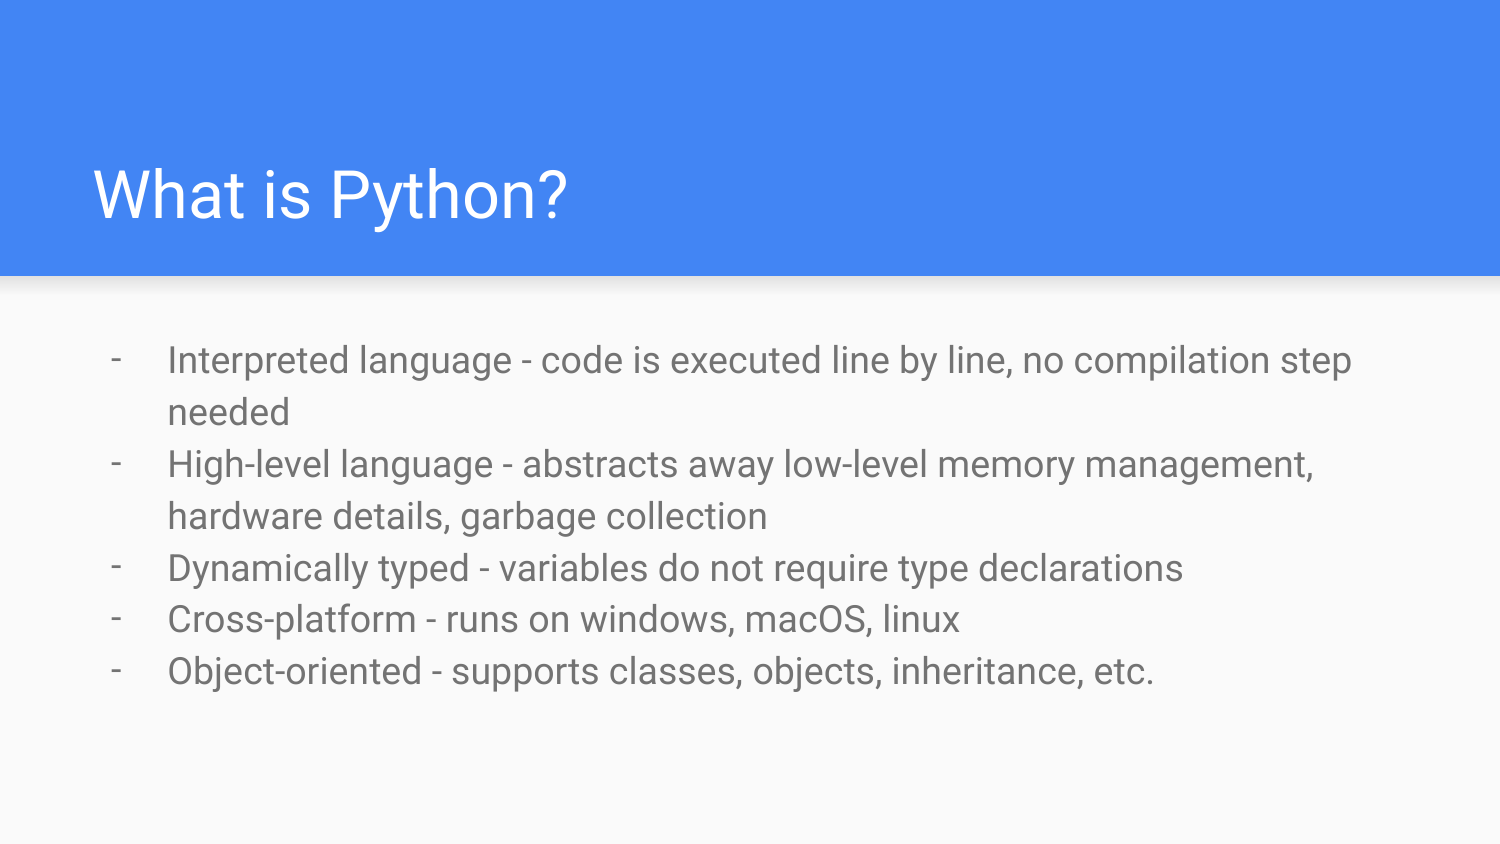

# What is Python?
Interpreted language - code is executed line by line, no compilation step needed
High-level language - abstracts away low-level memory management, hardware details, garbage collection
Dynamically typed - variables do not require type declarations
Cross-platform - runs on windows, macOS, linux
Object-oriented - supports classes, objects, inheritance, etc.